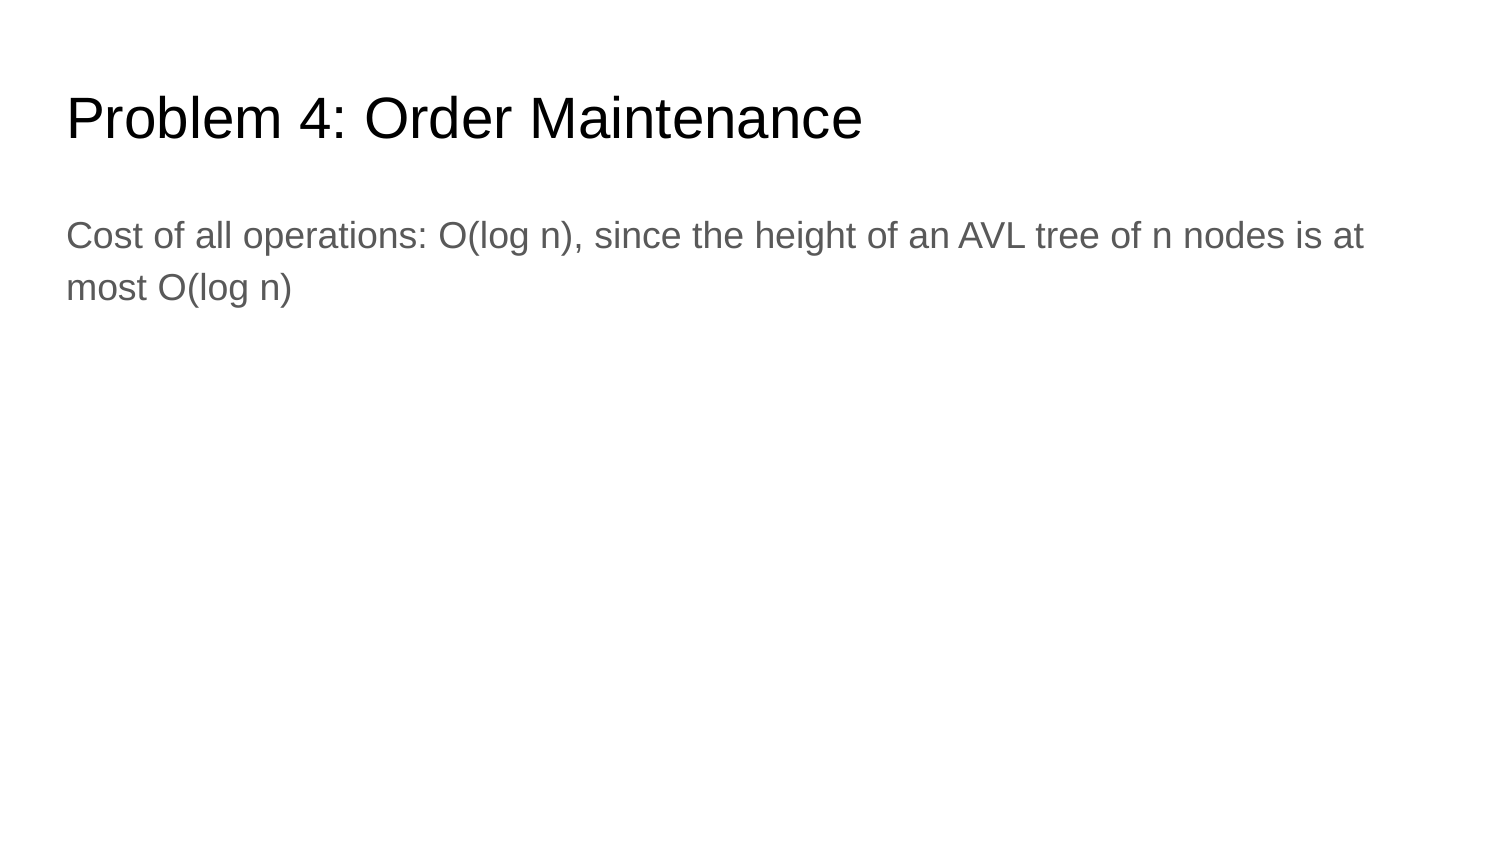

# Problem 4: Order Maintenance

Cost of all operations: O(log n), since the height of an AVL tree of n nodes is at most O(log n)